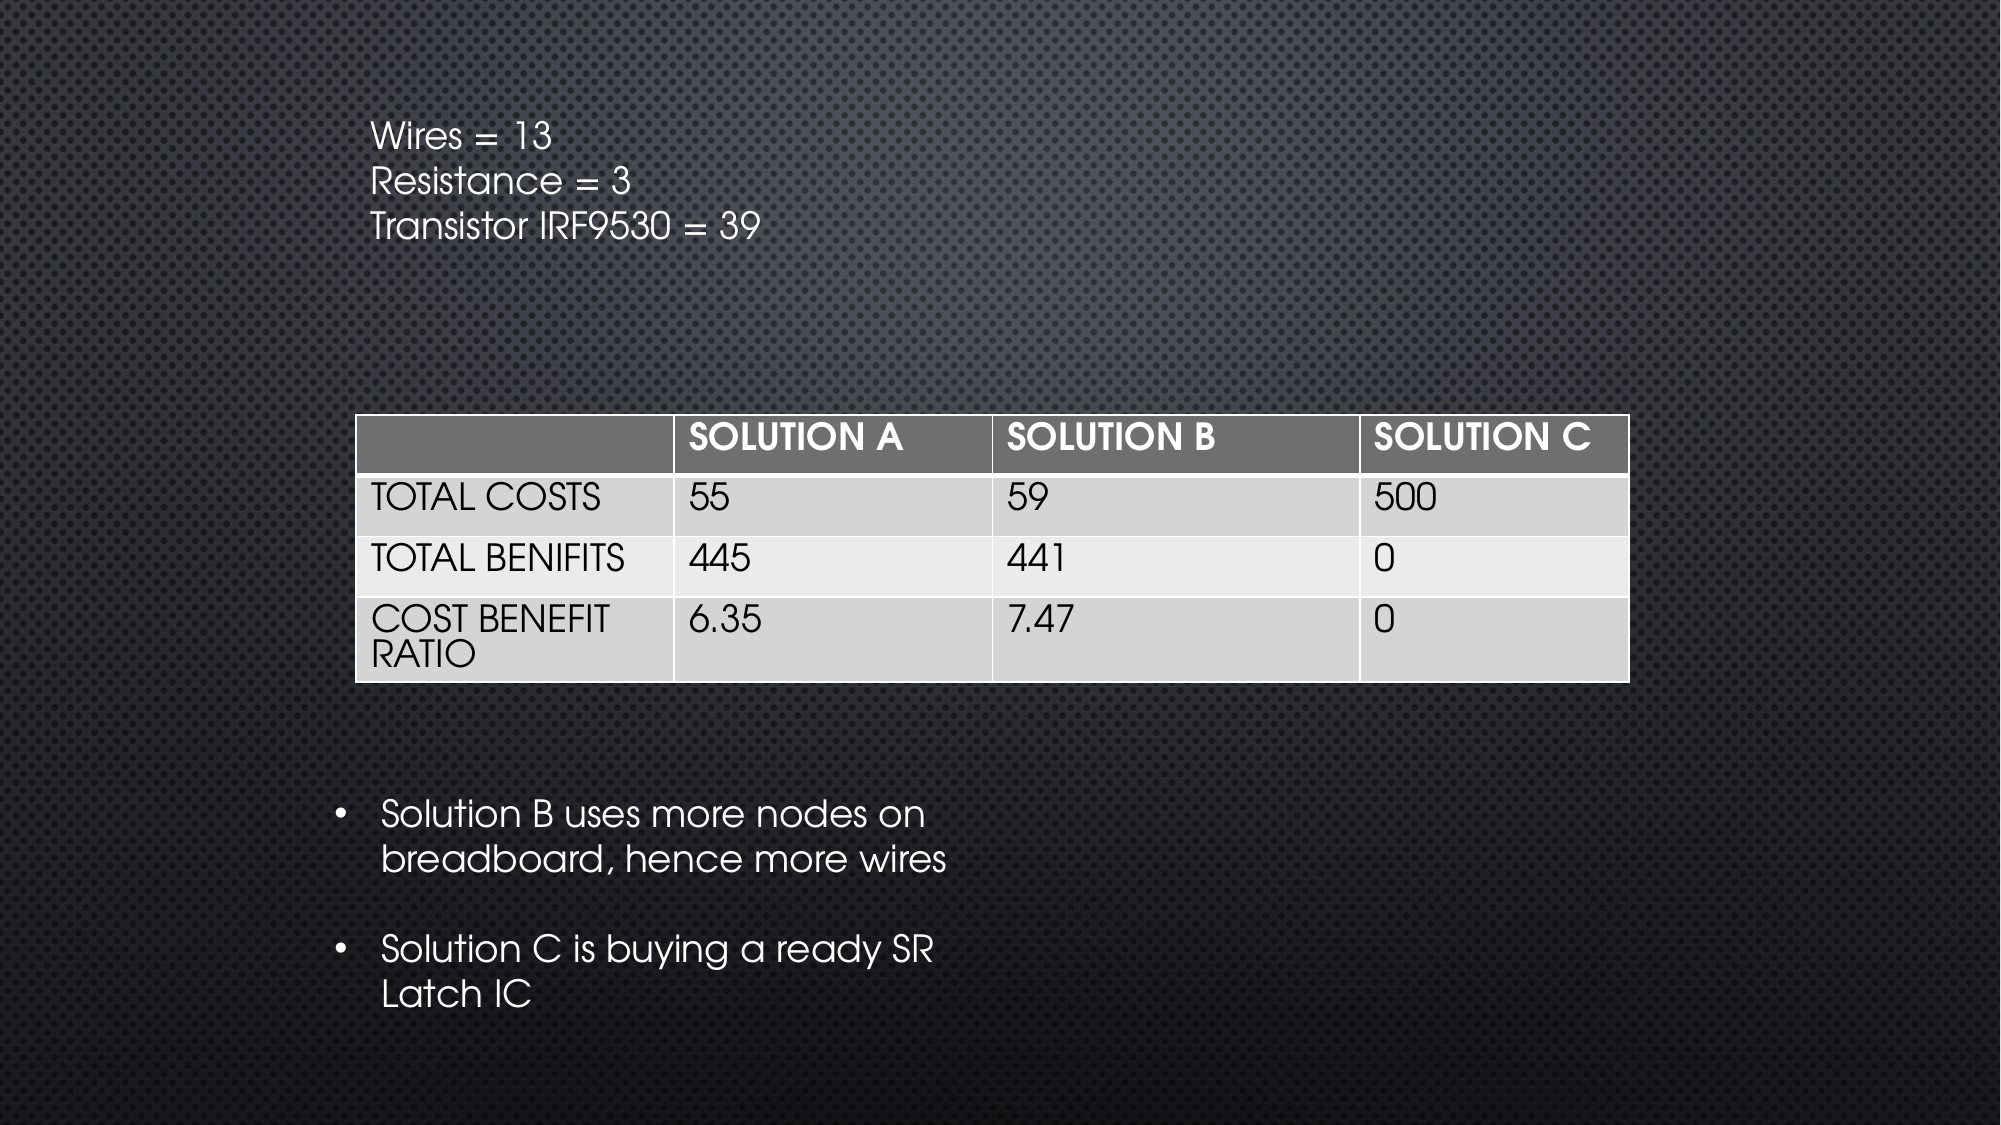

Wires = 13
Resistance = 3
Transistor IRF9530 = 39

|  | SOLUTION A | SOLUTION B | SOLUTION C |
| --- | --- | --- | --- |
| TOTAL COSTS |  |  |  |
| TOTAL BENIFITS |  |  |  |
| COST BENEFIT RATIO |  |  |  |
|  | SOLUTION A | SOLUTION B | SOLUTION C |
| --- | --- | --- | --- |
| TOTAL COSTS | 55 | 59 | 500 |
| TOTAL BENIFITS | 445 | 441 | 0 |
| COST BENEFIT RATIO | 6.35 | 7.47 | 0 |
Solution B uses more nodes on breadboard, hence more wires

Solution C is buying a ready SR Latch IC